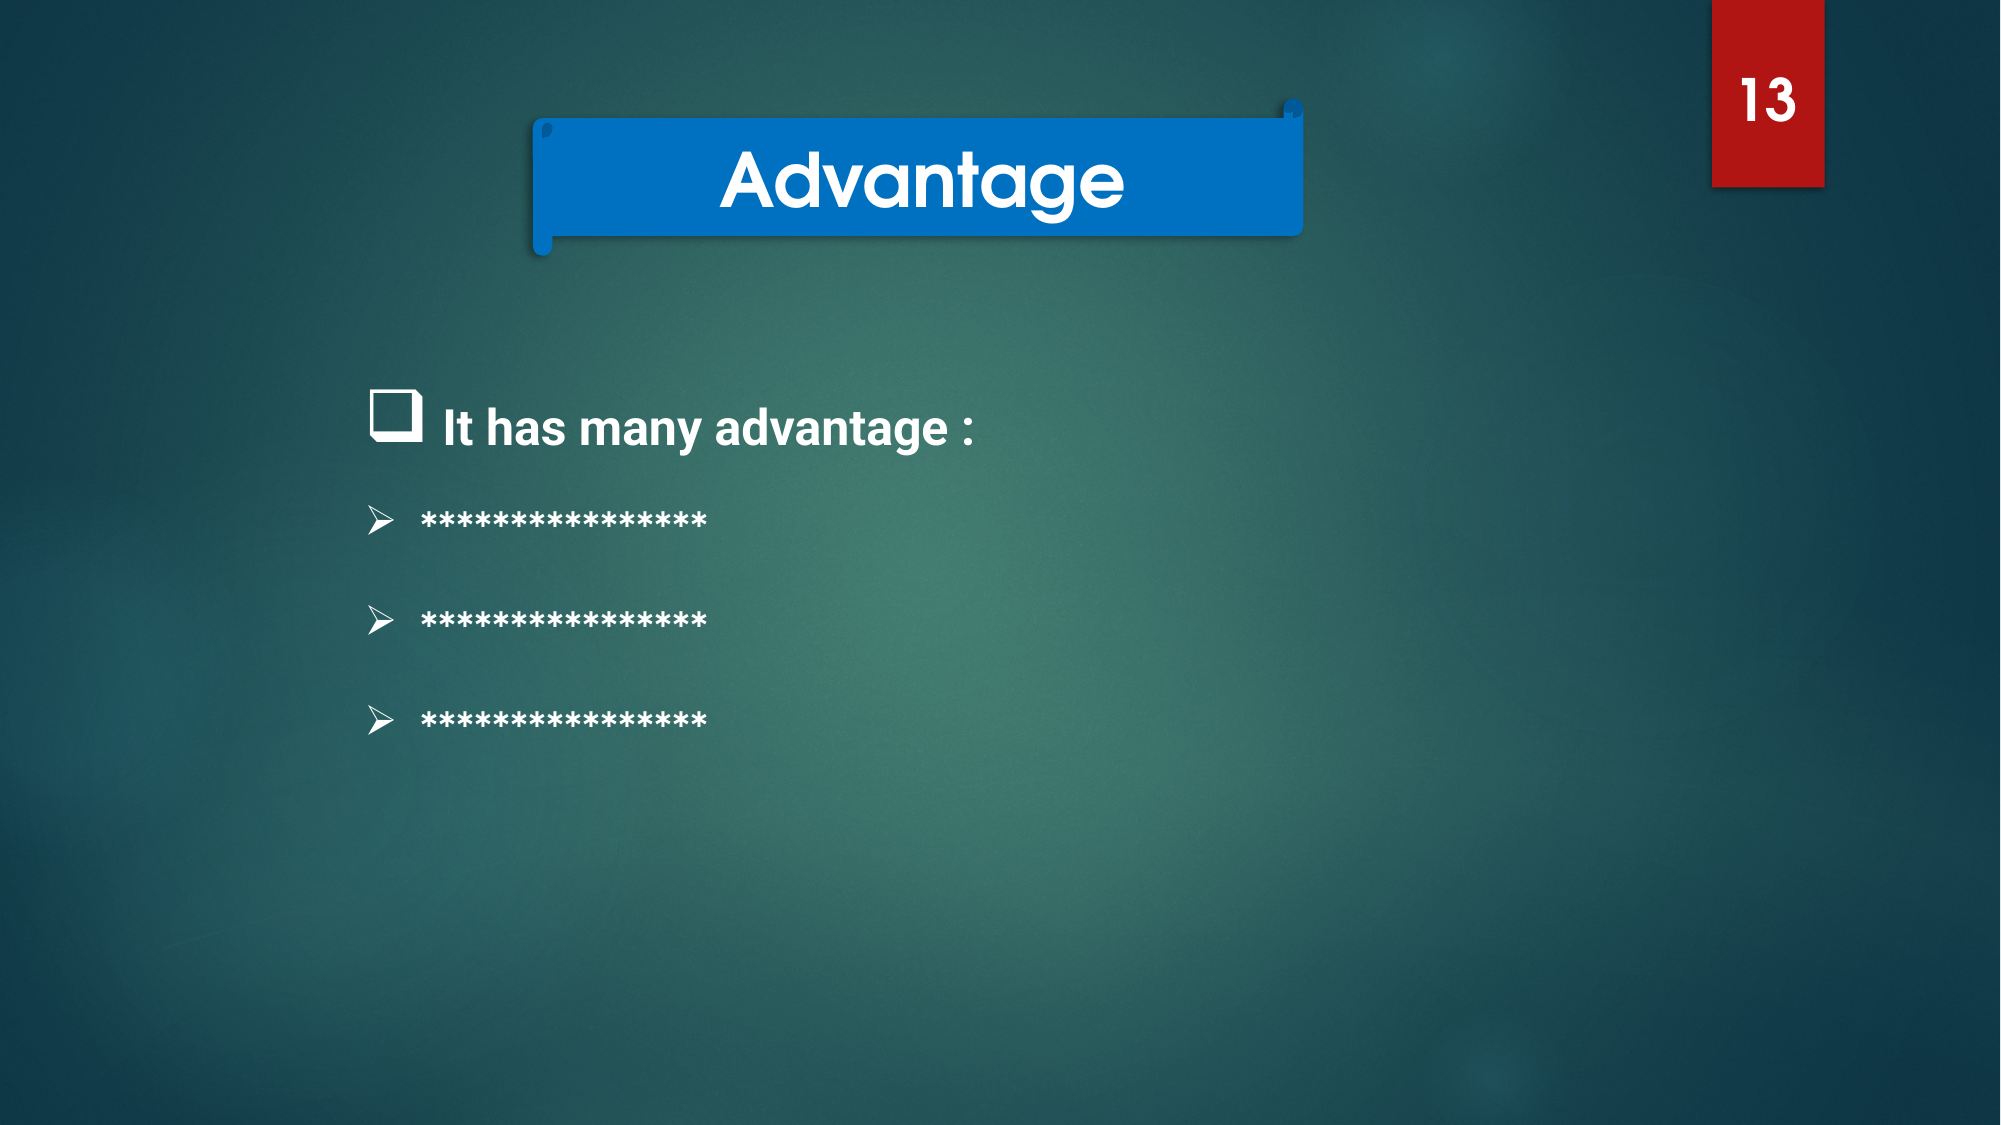

13
Advantage
 It has many advantage :

****************

****************

****************